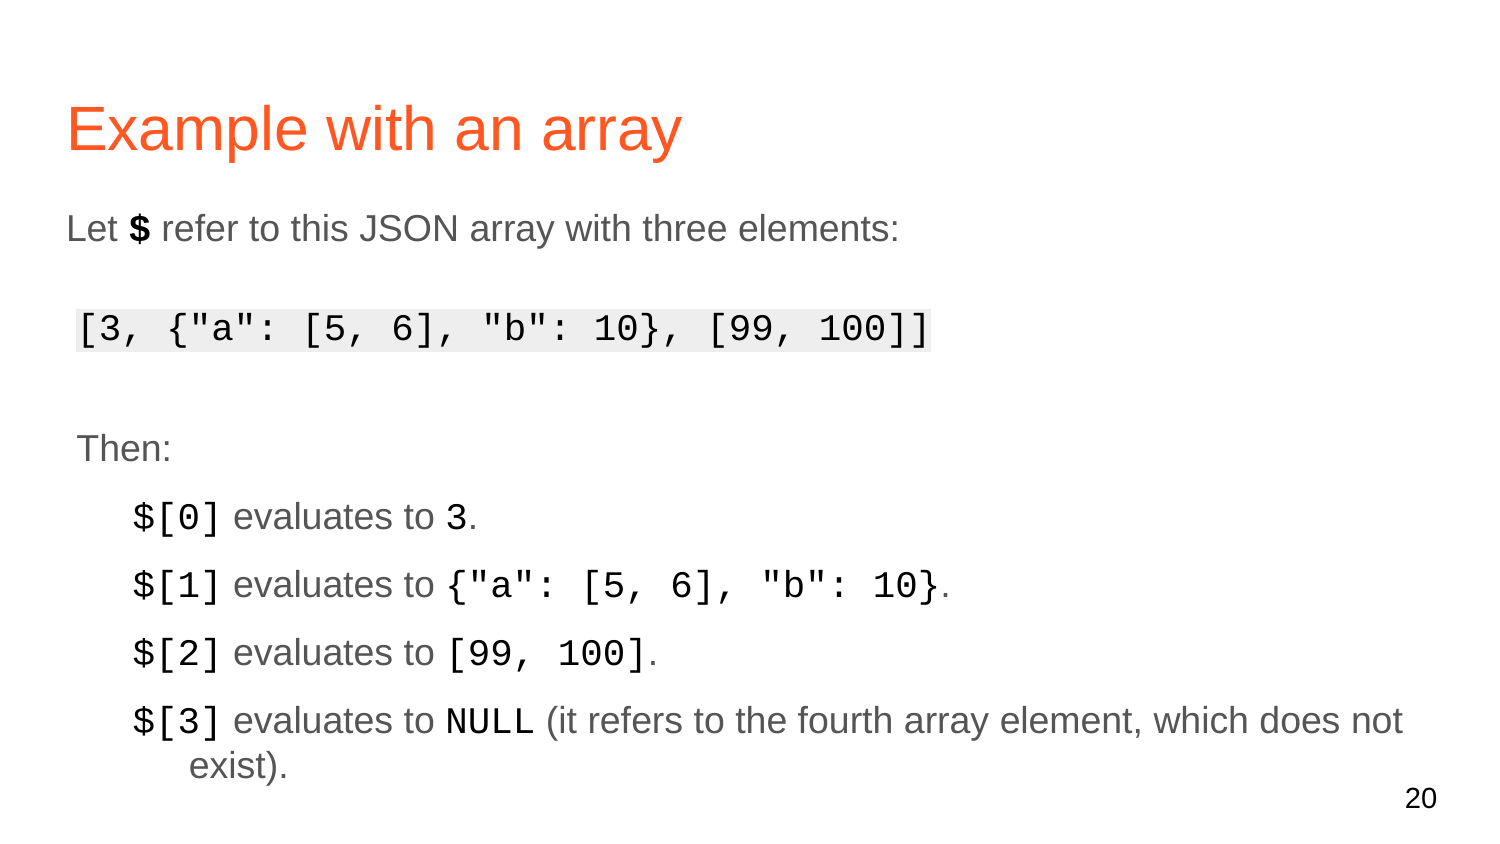

# Example with an array
Let $ refer to this JSON array with three elements:
[3, {"a": [5, 6], "b": 10}, [99, 100]]
Then:
$[0] evaluates to 3.
$[1] evaluates to {"a": [5, 6], "b": 10}.
$[2] evaluates to [99, 100].
$[3] evaluates to NULL (it refers to the fourth array element, which does not exist).

20